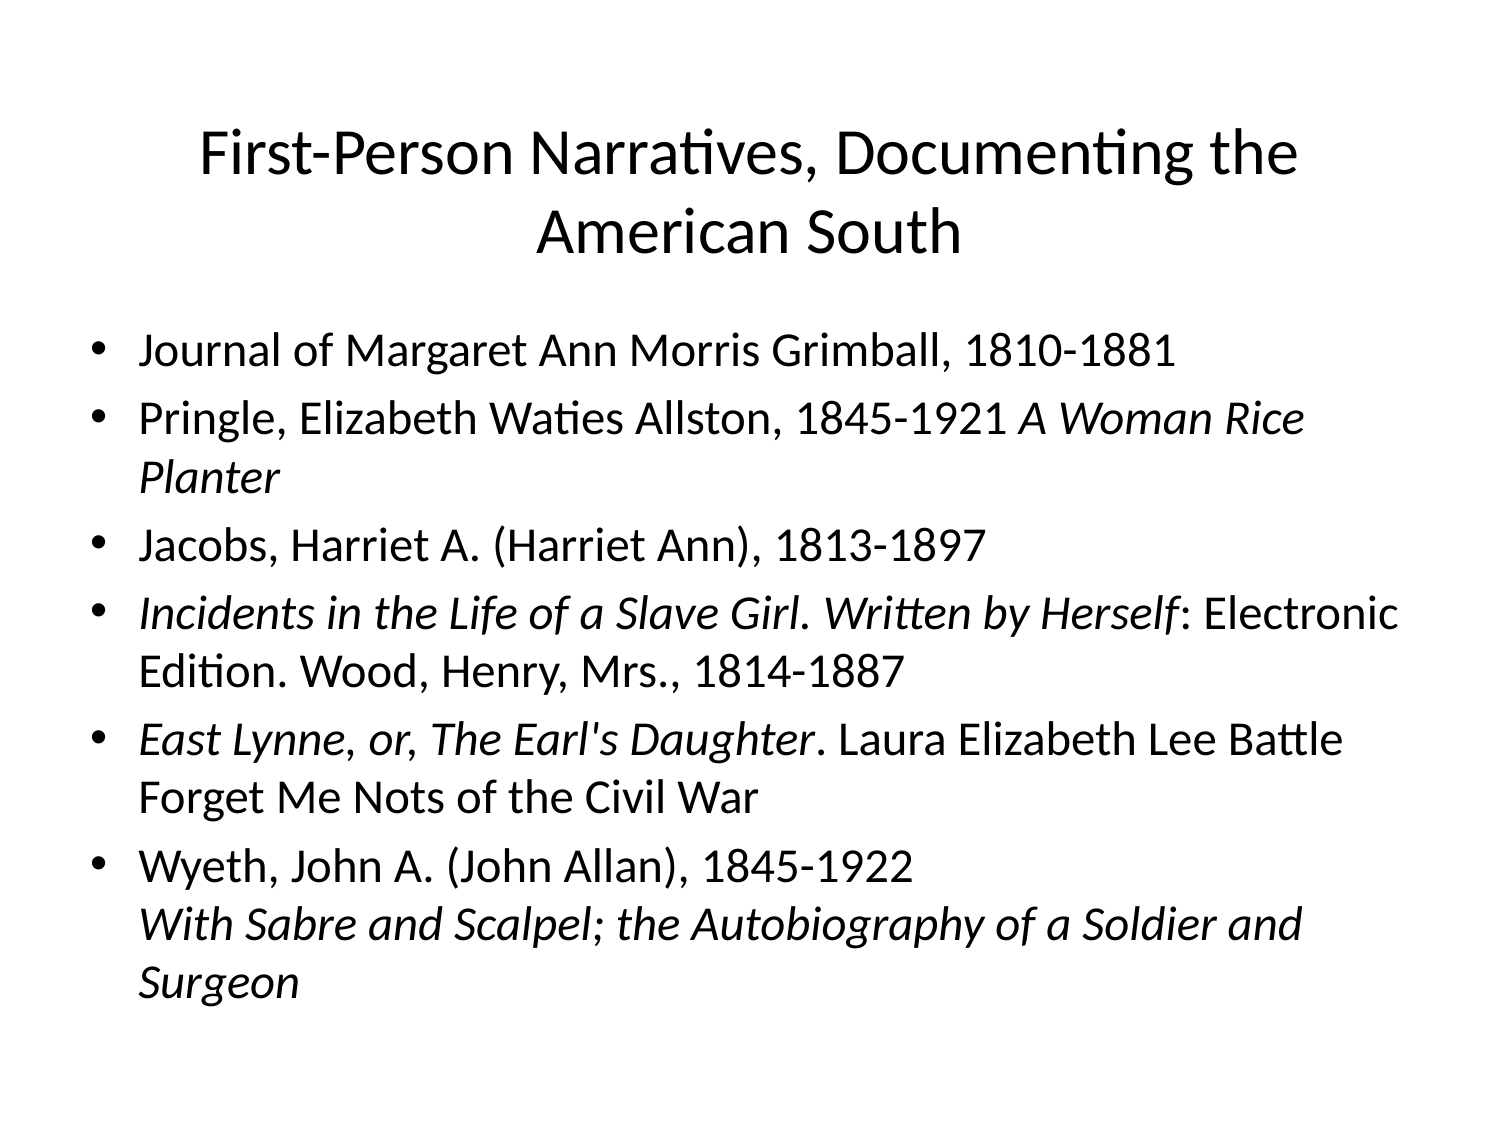

# First-Person Narratives, Documenting the American South
Journal of Margaret Ann Morris Grimball, 1810-1881
Pringle, Elizabeth Waties Allston, 1845-1921 A Woman Rice Planter
Jacobs, Harriet A. (Harriet Ann), 1813-1897
Incidents in the Life of a Slave Girl. Written by Herself: Electronic Edition. Wood, Henry, Mrs., 1814-1887
East Lynne, or, The Earl's Daughter. Laura Elizabeth Lee Battle Forget Me Nots of the Civil War
Wyeth, John A. (John Allan), 1845-1922
With Sabre and Scalpel; the Autobiography of a Soldier and Surgeon